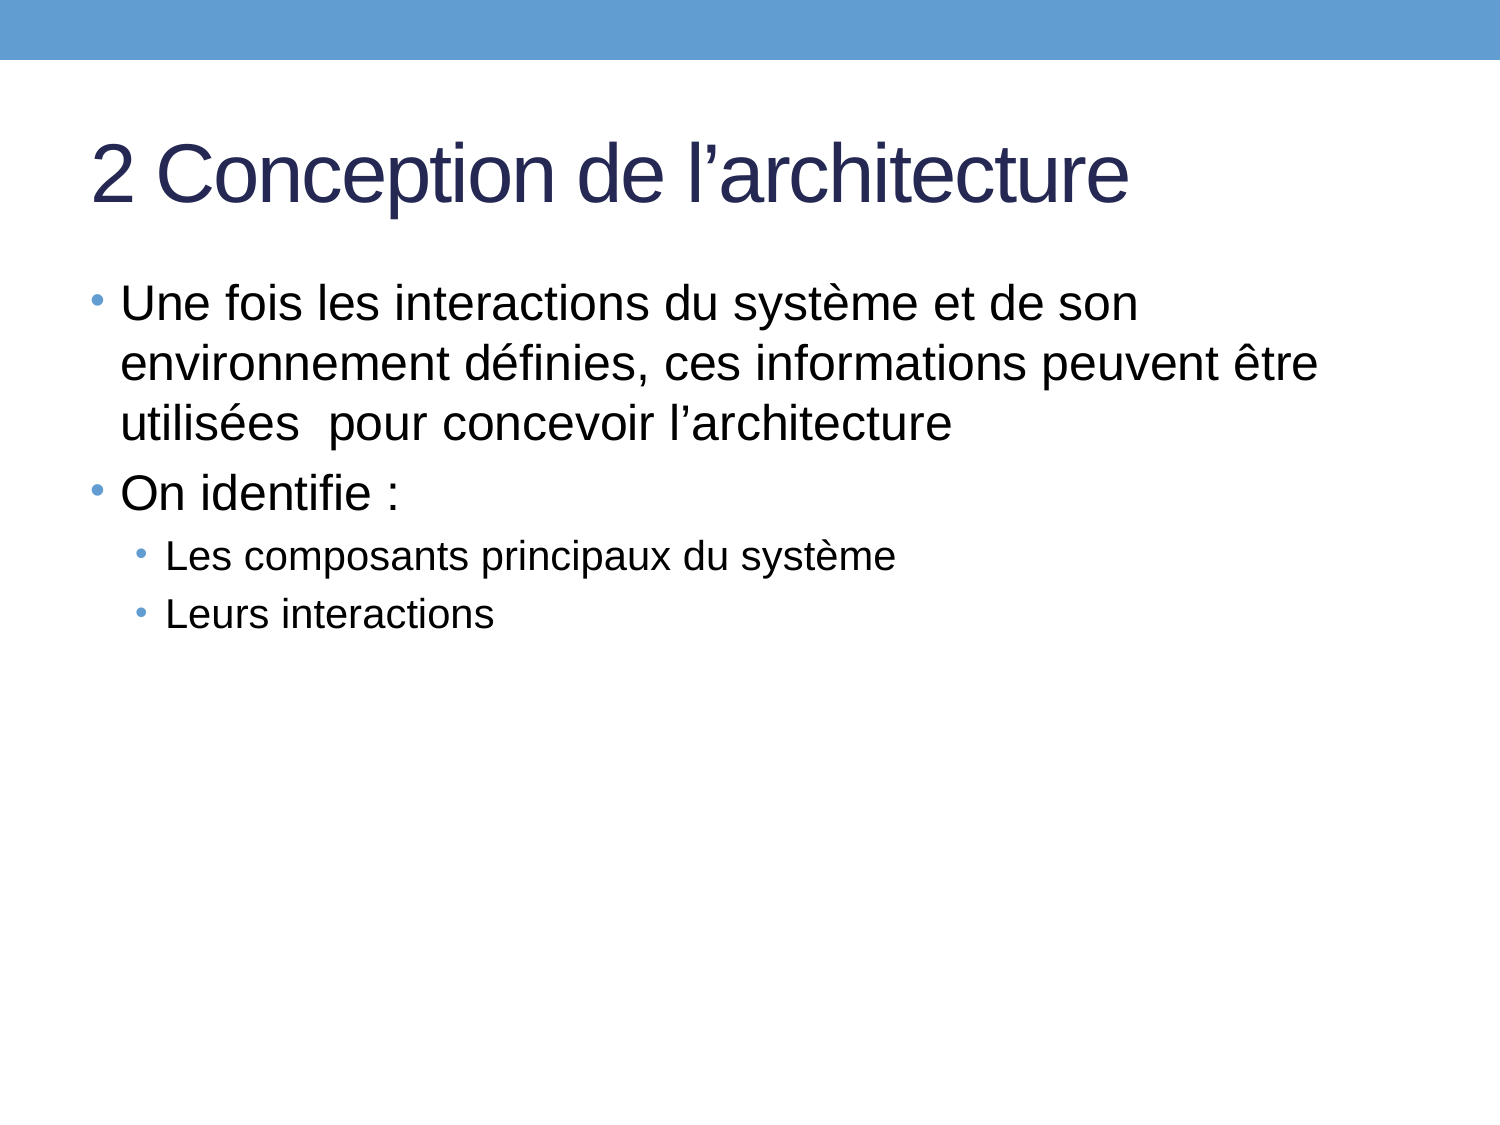

# 2 Conception de l’architecture
Une fois les interactions du système et de son environnement définies, ces informations peuvent être utilisées  pour concevoir l’architecture
On identifie :
Les composants principaux du système
Leurs interactions